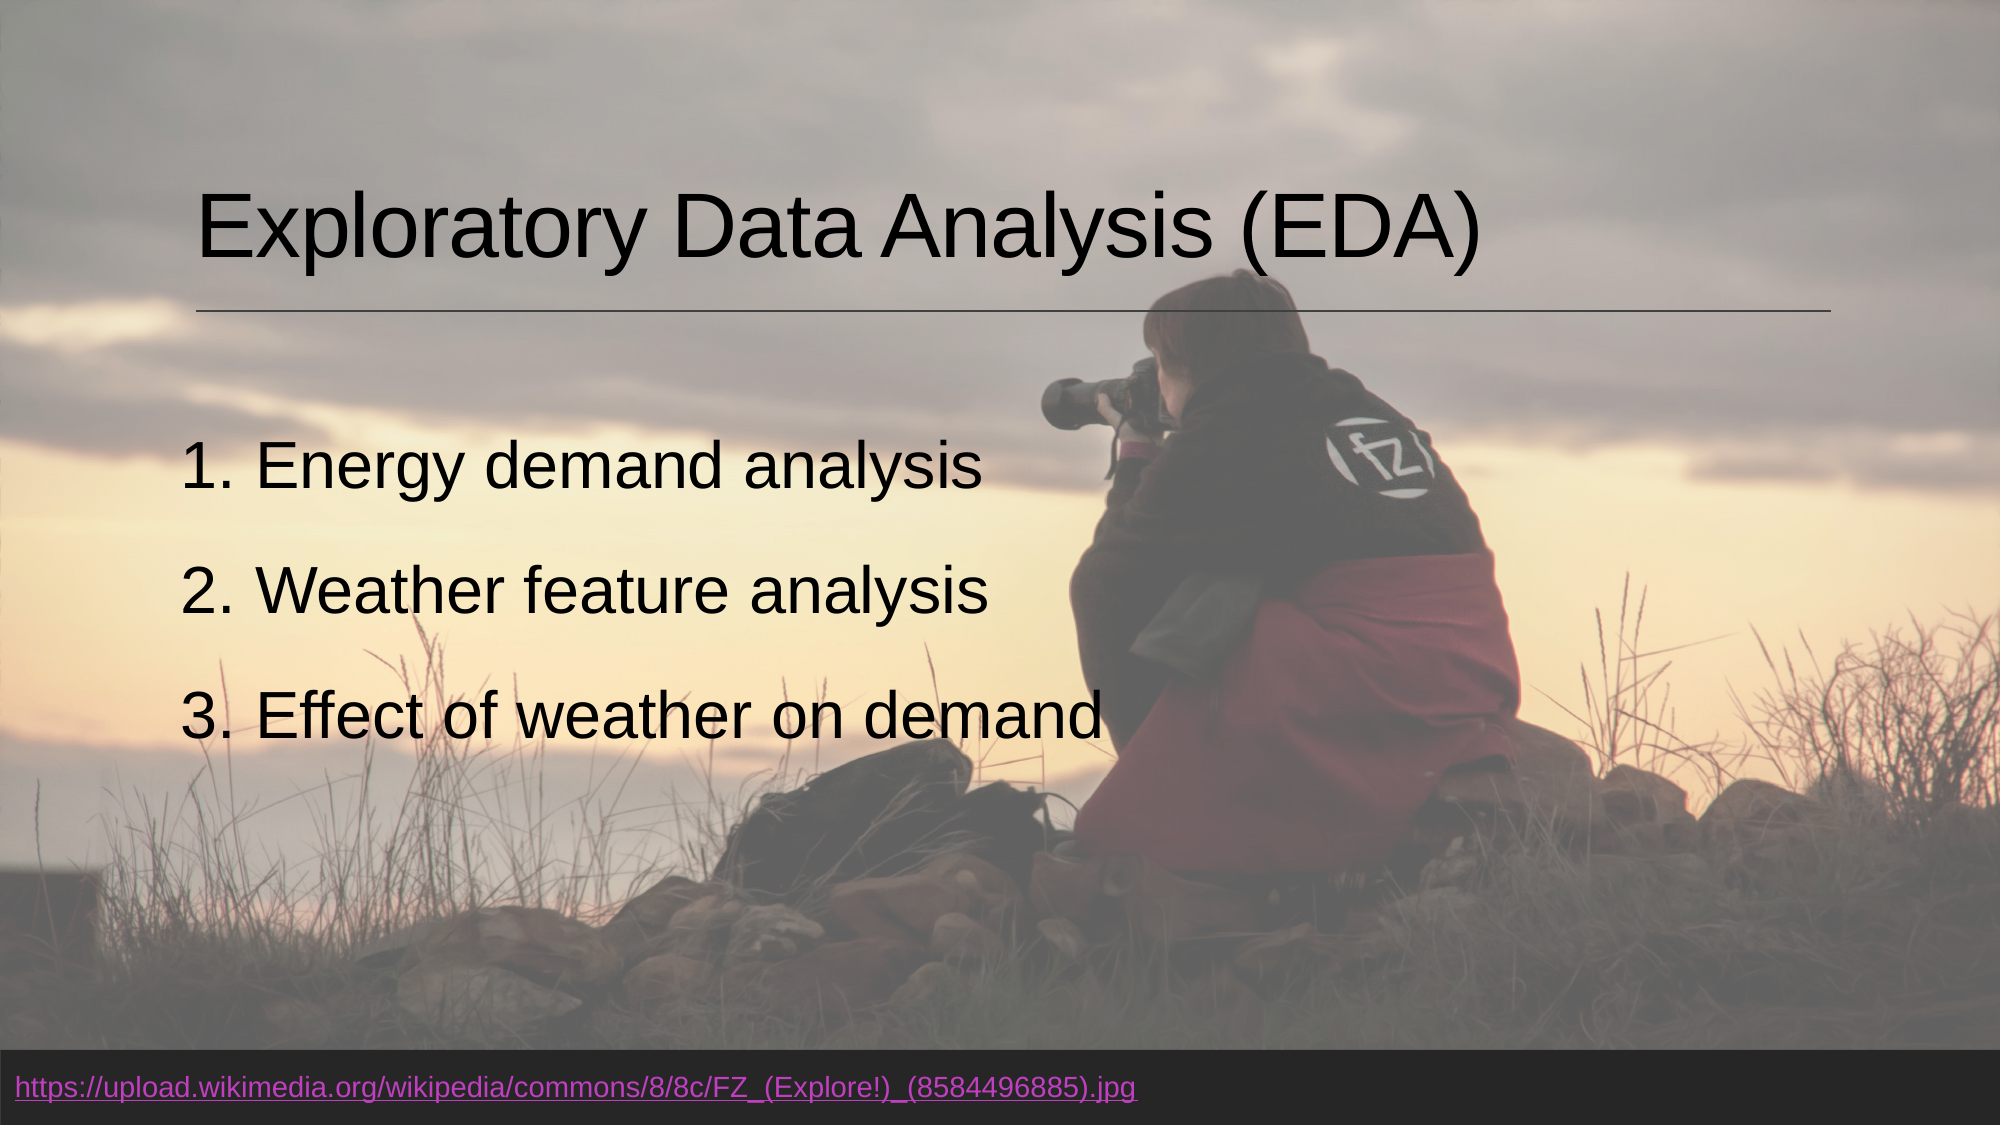

# Exploratory Data Analysis (EDA)
Energy demand analysis
Weather feature analysis
Effect of weather on demand
https://upload.wikimedia.org/wikipedia/commons/8/8c/FZ_(Explore!)_(8584496885).jpg